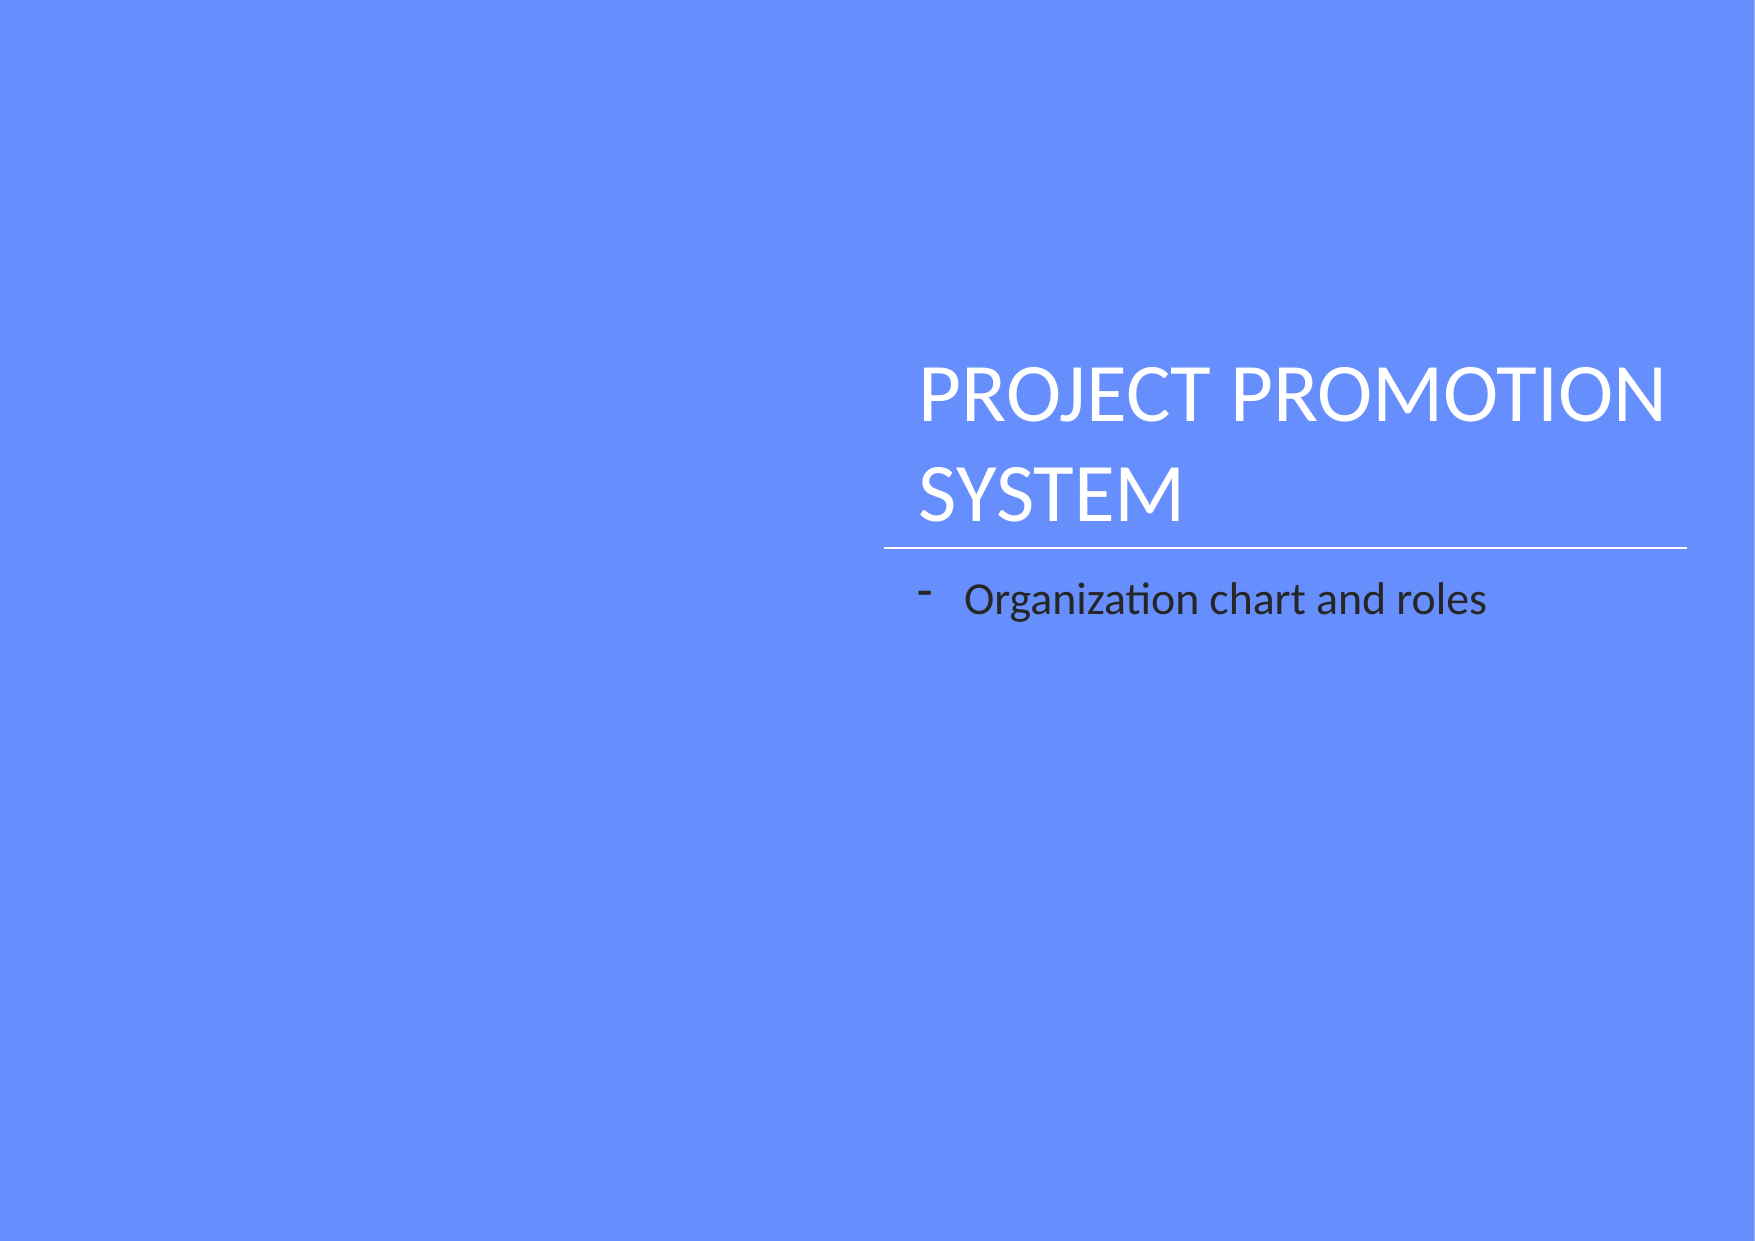

PROJECT PROMOTION
SYSTEM
04
Organization chart and roles